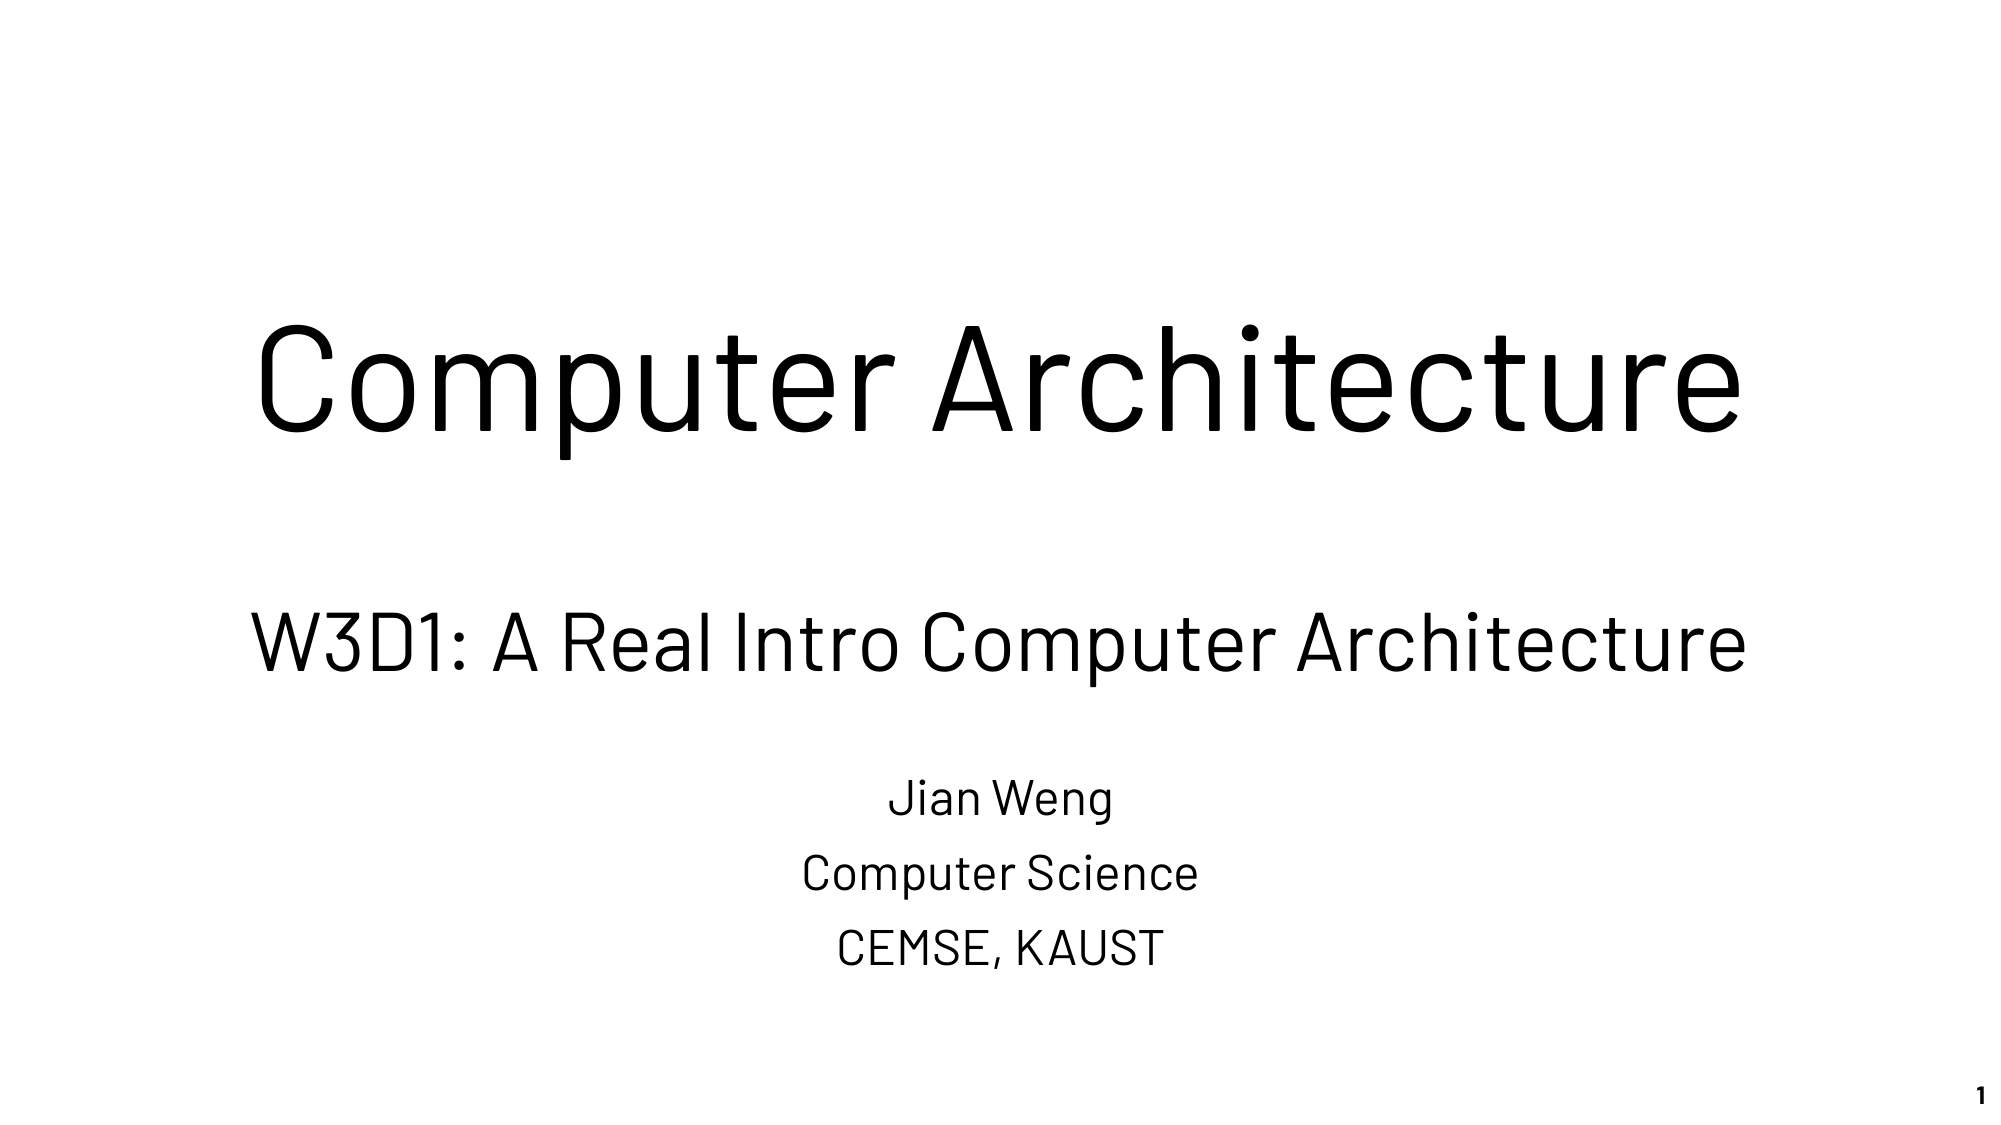

# Computer Architecture W3D1: A Real Intro Computer Architecture
Jian Weng
Computer Science
CEMSE, KAUST
1